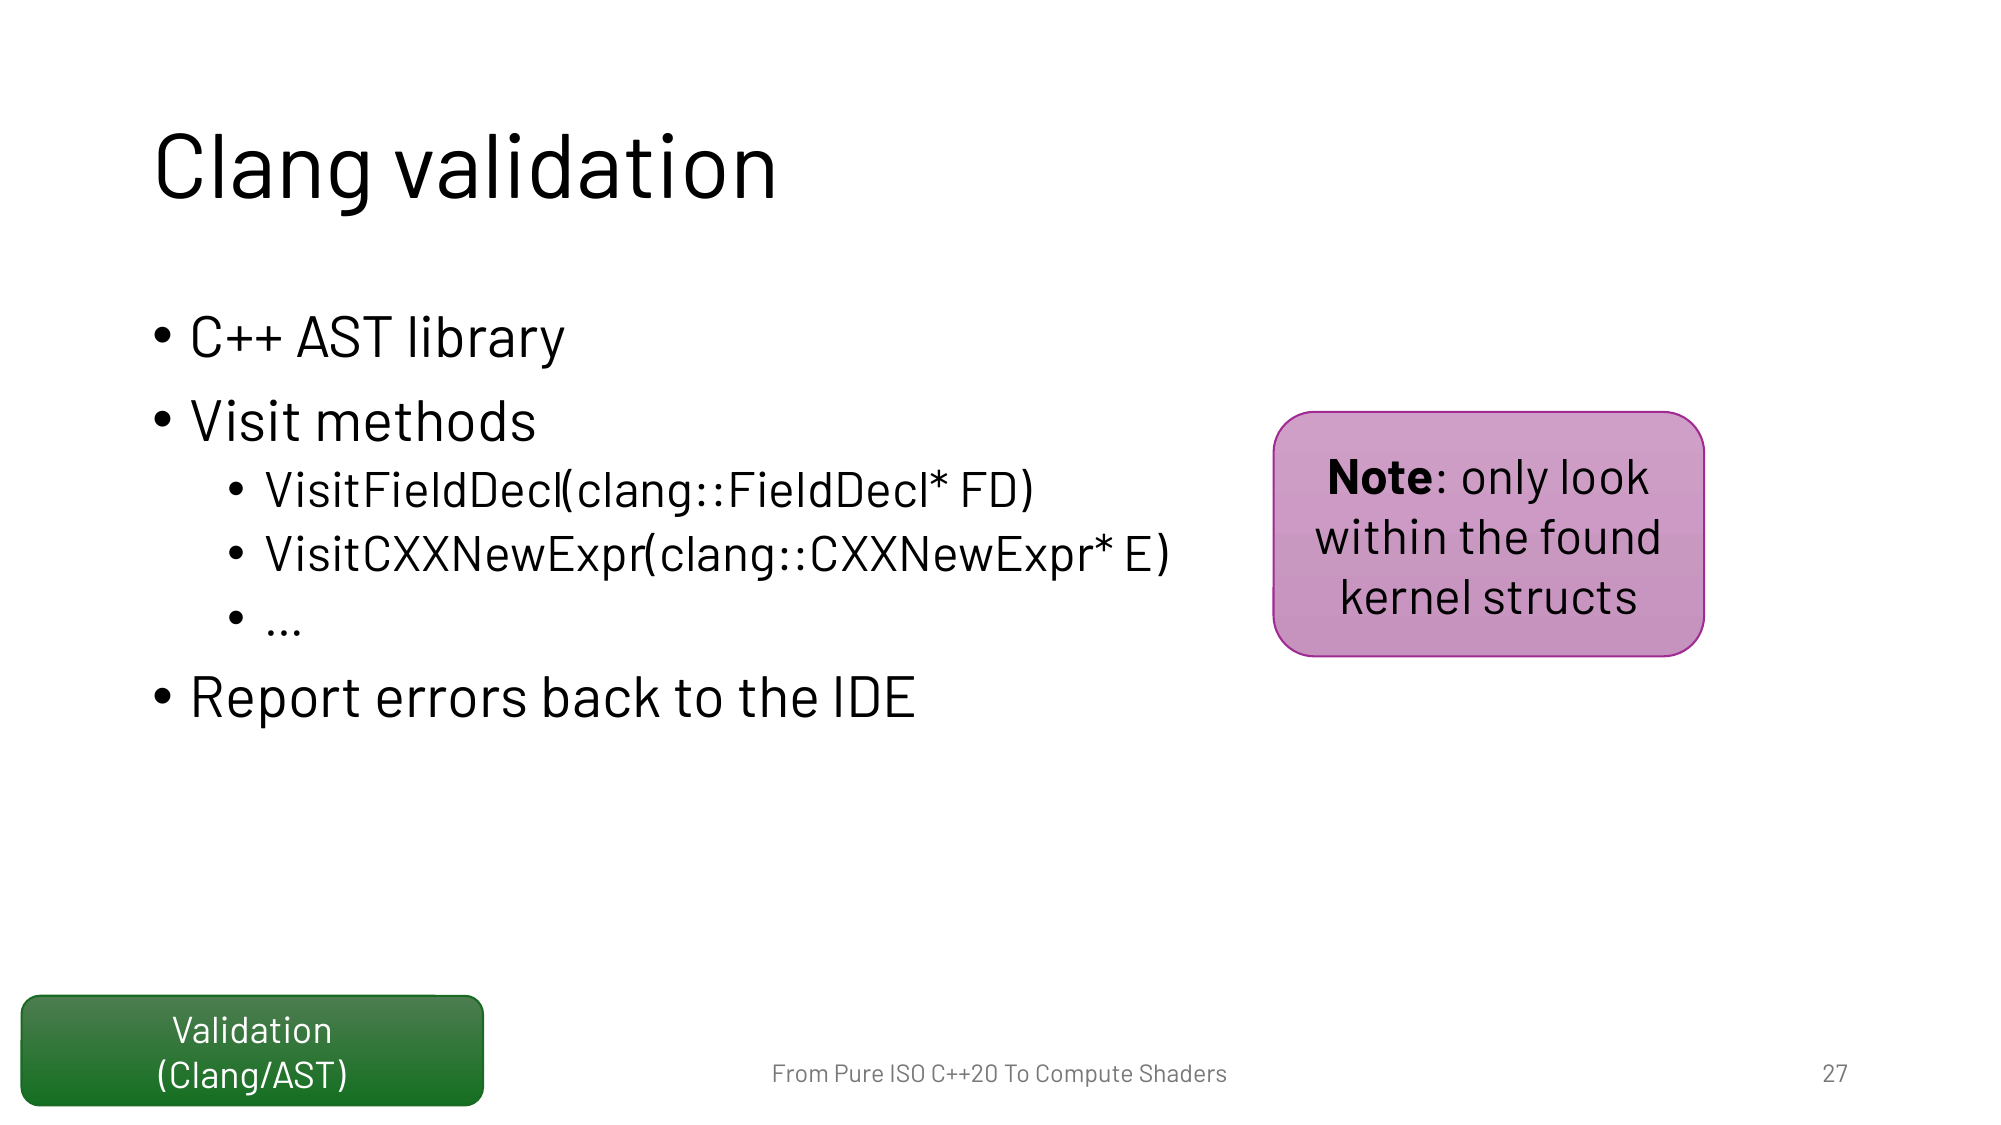

# Clang validation
C++ AST library
Visit methods
VisitFieldDecl(clang::FieldDecl* FD)
VisitCXXNewExpr(clang::CXXNewExpr* E)
…
Report errors back to the IDE
Note: only look within the found kernel structs
Validation
(Clang/AST)
From Pure ISO C++20 To Compute Shaders
27